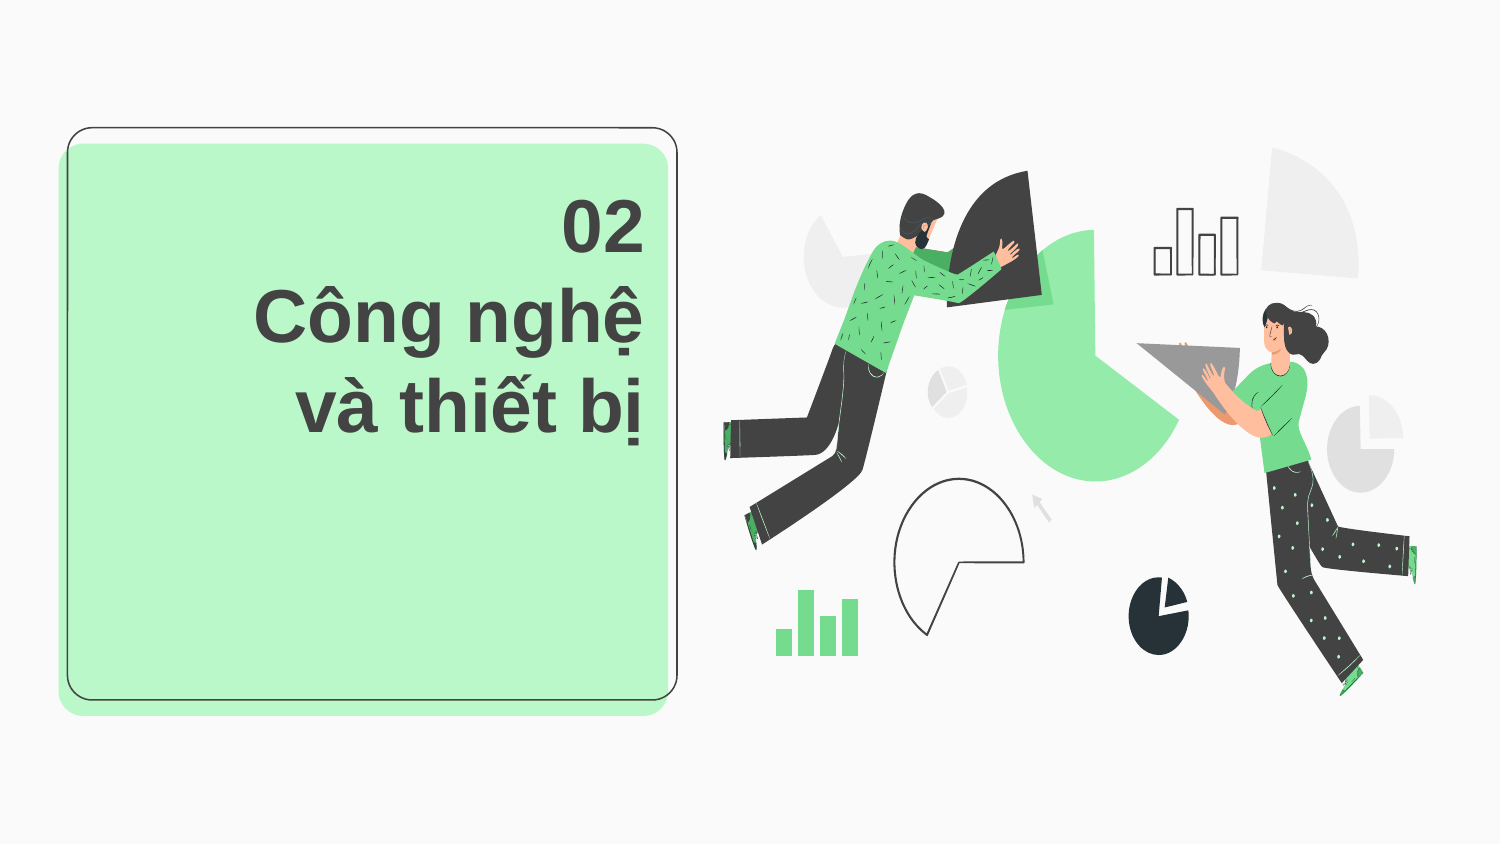

# 02
Công nghệ và thiết bị